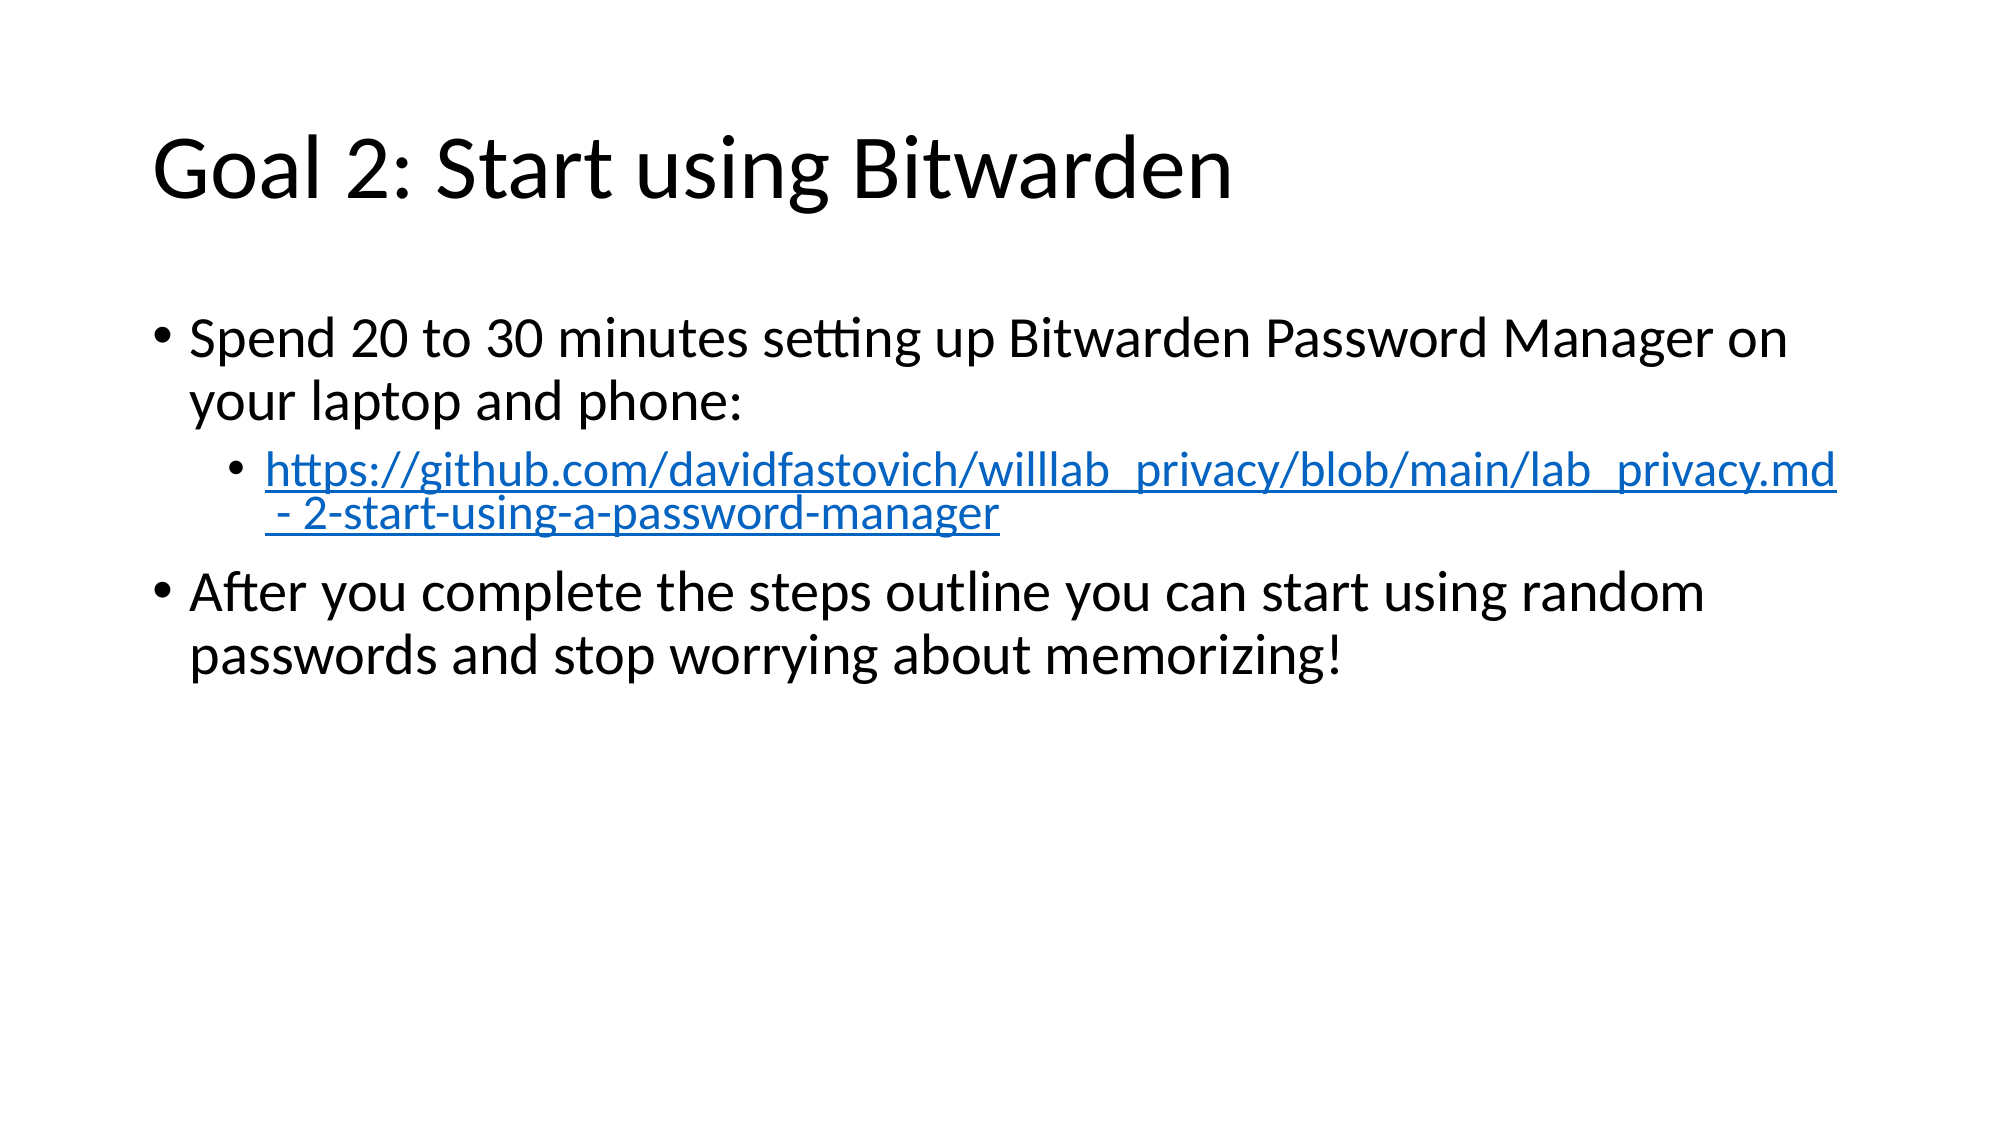

# Goal 2: Start using Bitwarden
Spend 20 to 30 minutes setting up Bitwarden Password Manager on your laptop and phone:
https://github.com/davidfastovich/willlab_privacy/blob/main/lab_privacy.md - 2-start-using-a-password-manager
After you complete the steps outline you can start using random passwords and stop worrying about memorizing!